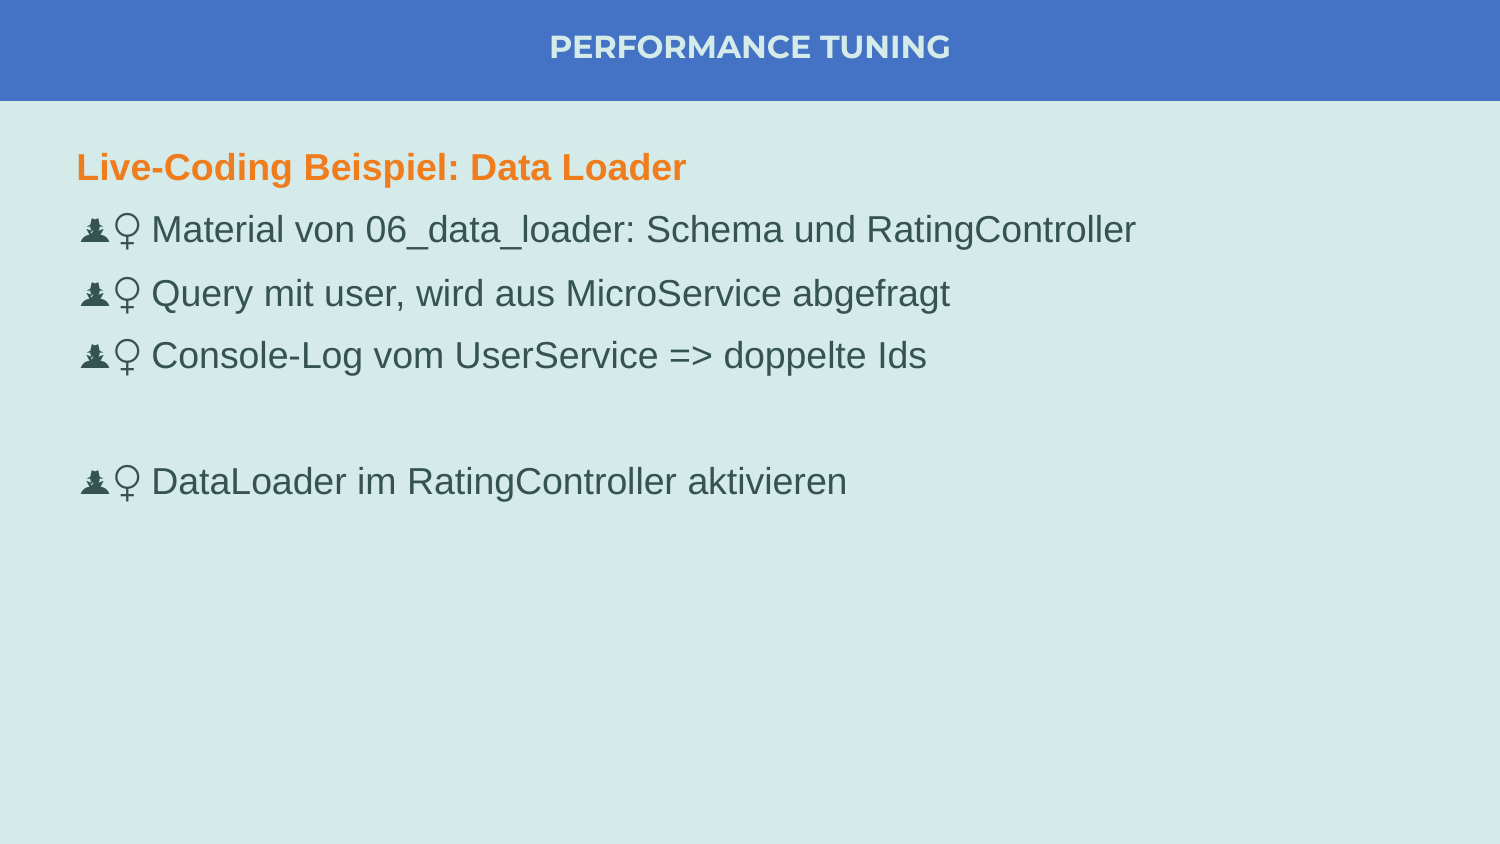

# Performance tuning
Live-Coding Beispiel: Data Loader
🕵️‍♀️ Material von 06_data_loader: Schema und RatingController
🕵️‍♀️ Query mit user, wird aus MicroService abgefragt
🕵️‍♀️ Console-Log vom UserService => doppelte Ids

🕵️‍♀️ DataLoader im RatingController aktivieren